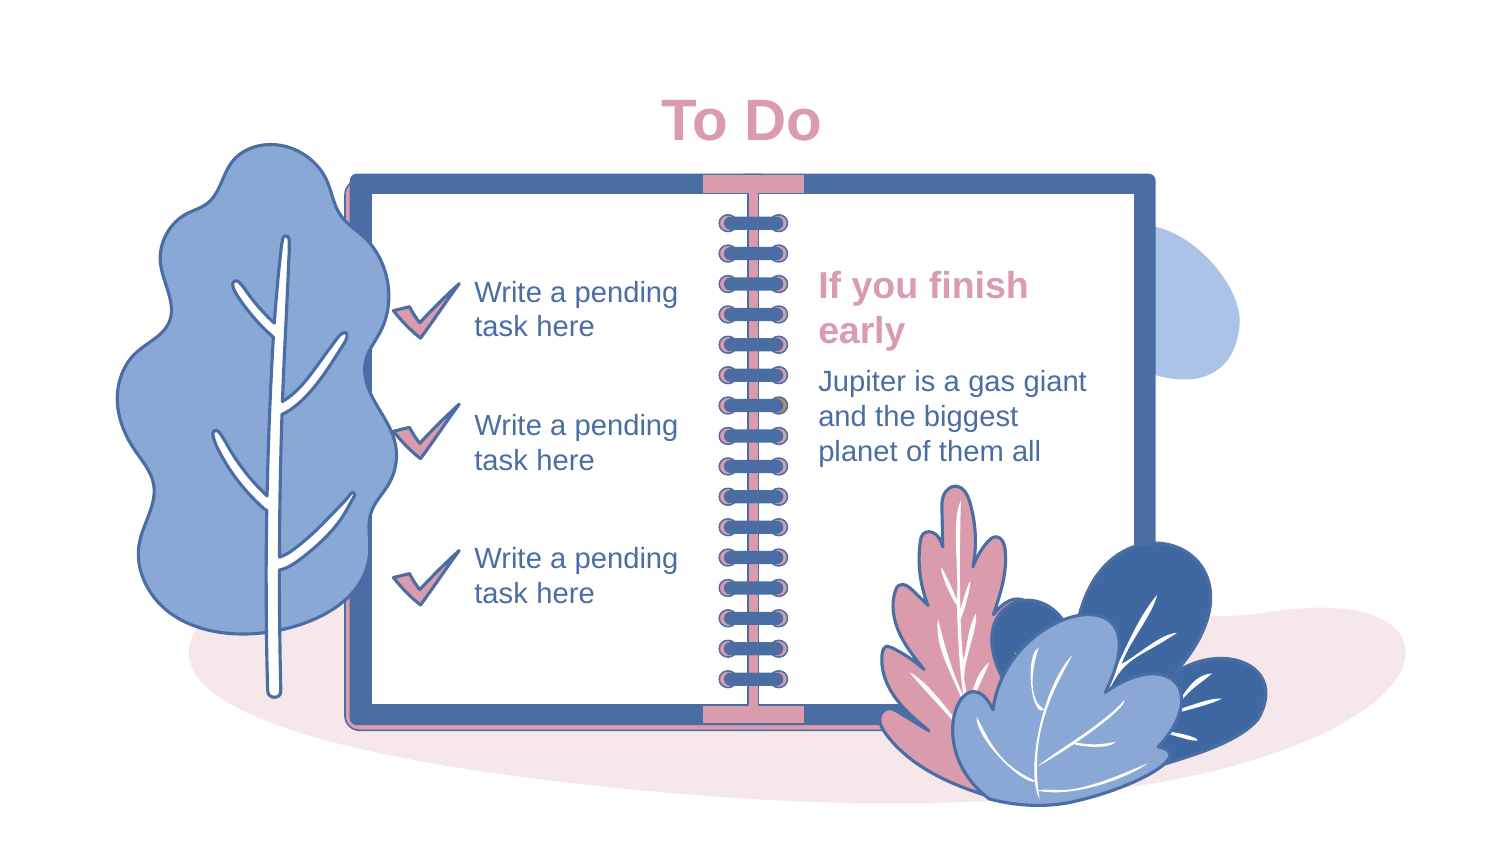

# To Do

If you finish early
Write a pending task here

Jupiter is a gas giant and the biggest planet of them all
Write a pending task here

Write a pending task here